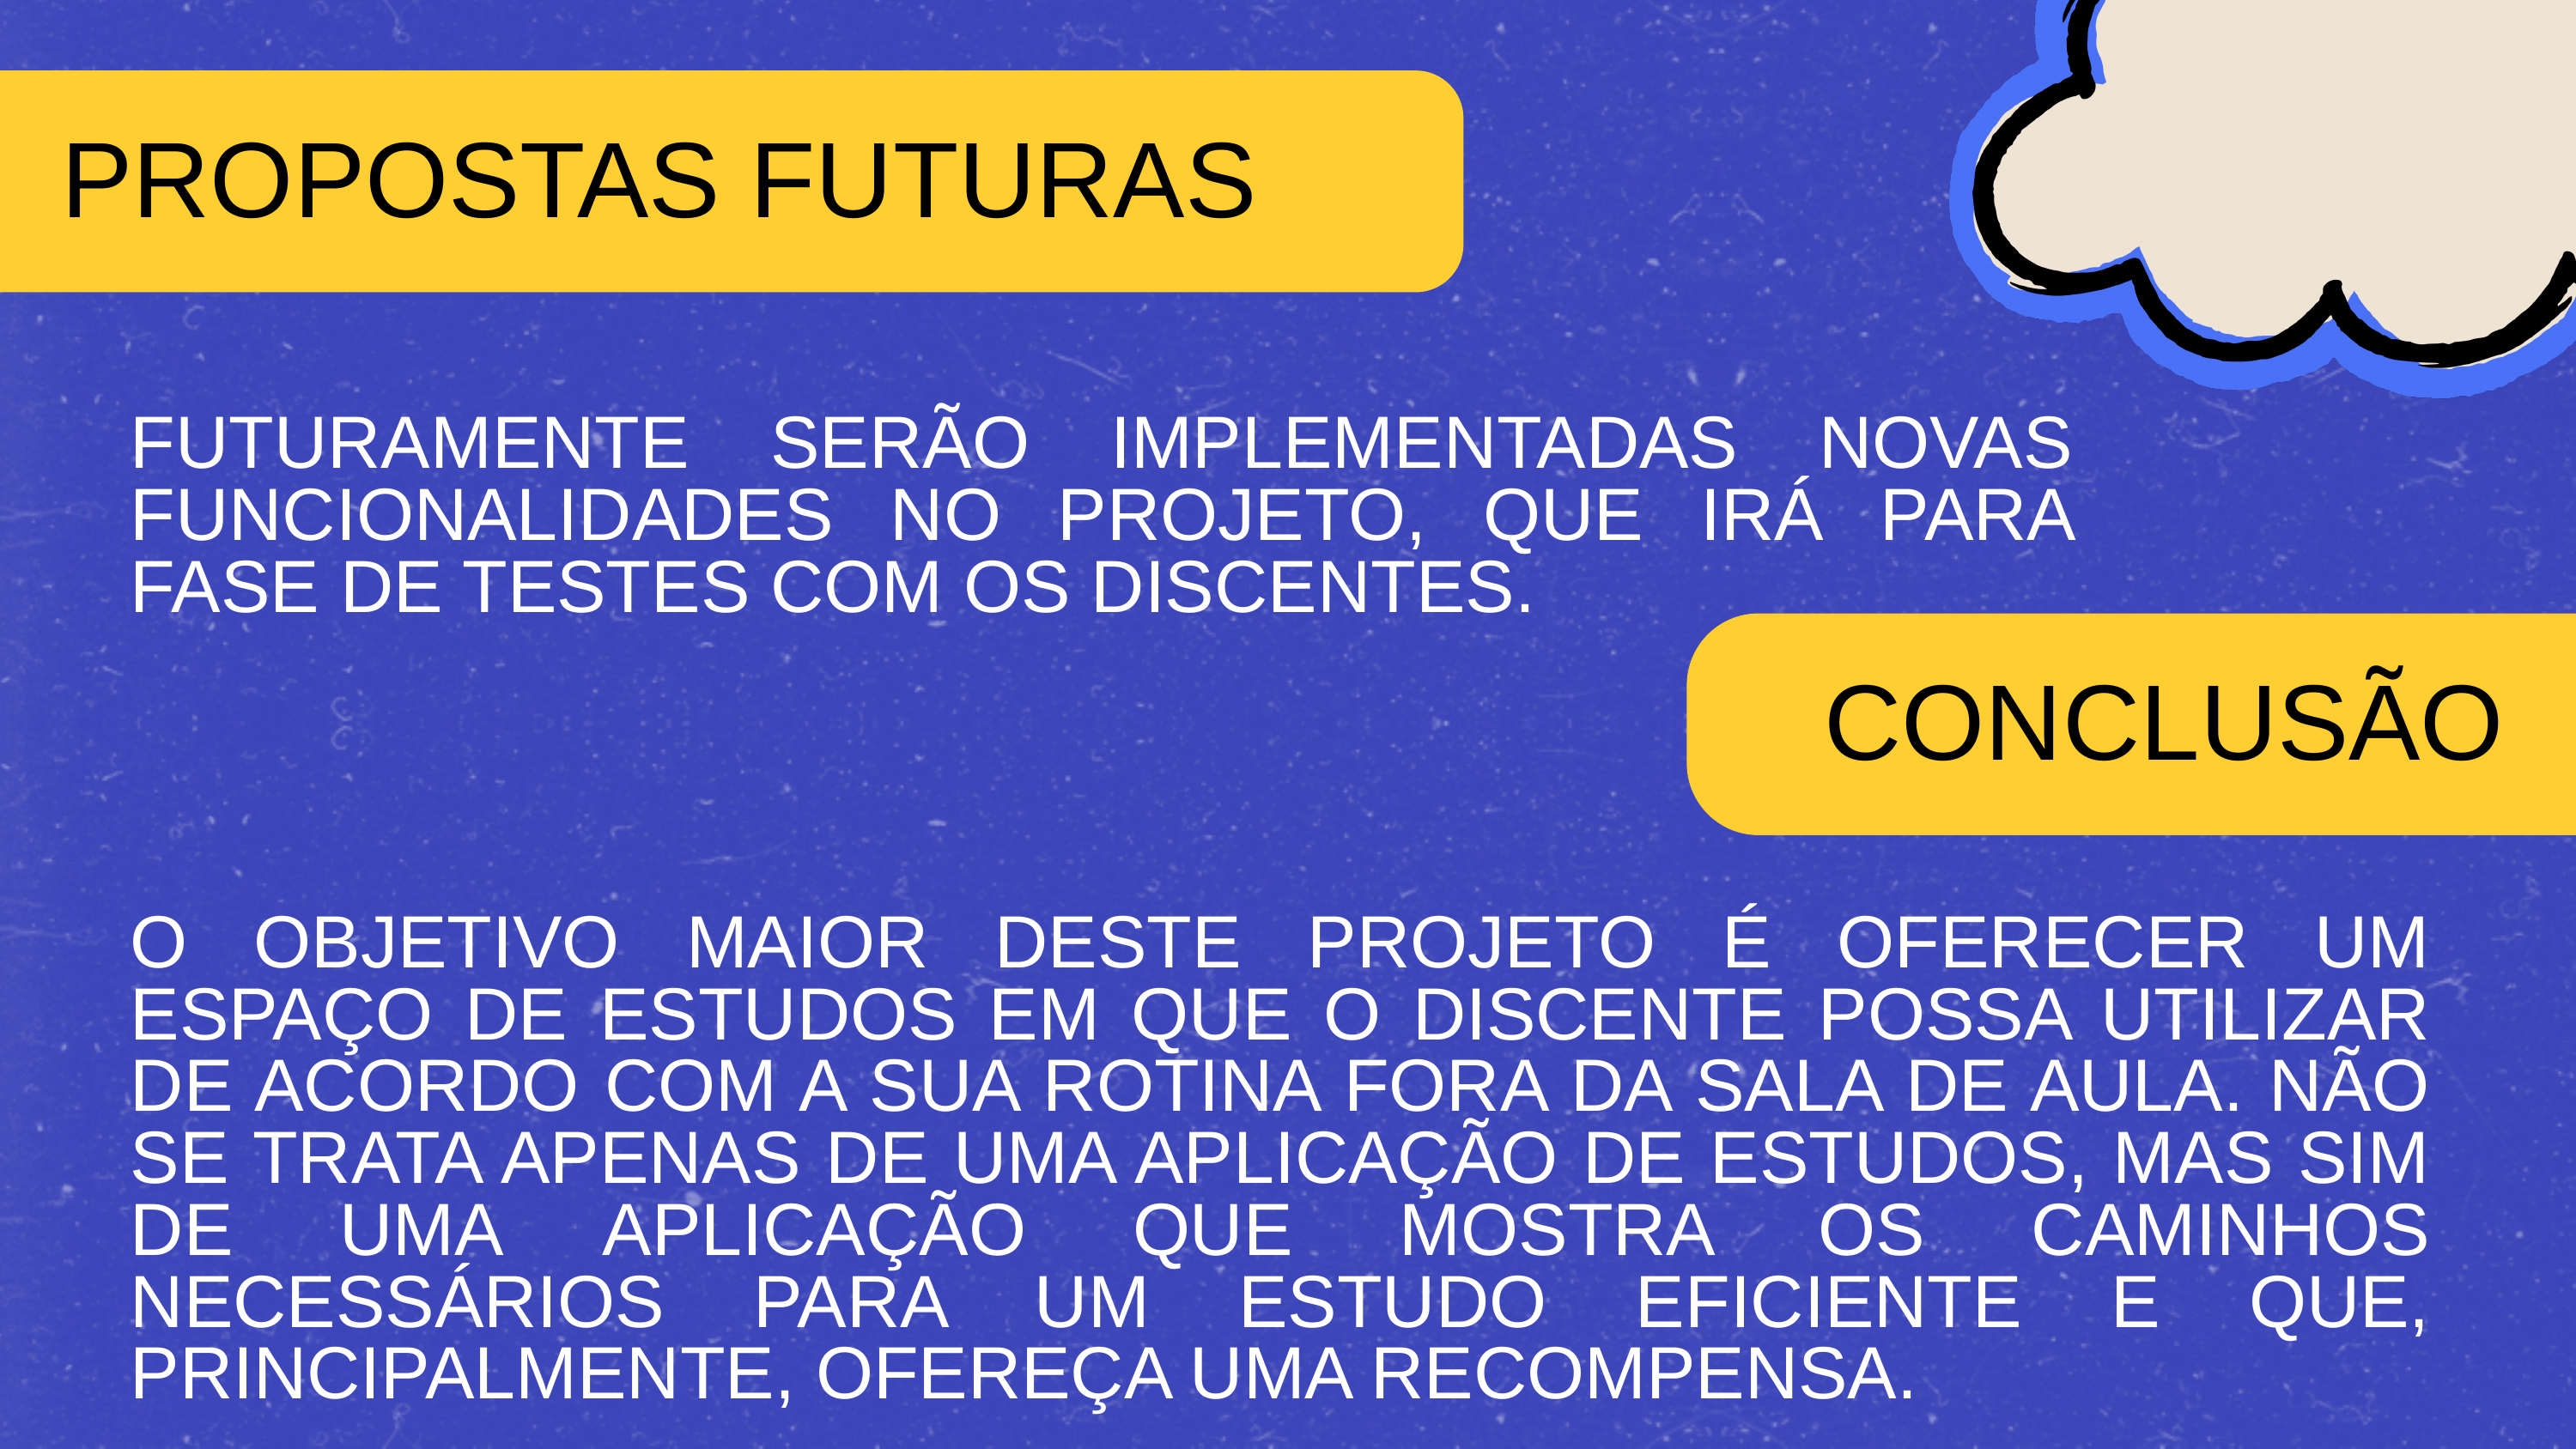

PROPOSTAS FUTURAS
FUTURAMENTE SERÃO IMPLEMENTADAS NOVAS FUNCIONALIDADES NO PROJETO, QUE IRÁ PARA FASE DE TESTES COM OS DISCENTES.

CONCLUSÃO
O OBJETIVO MAIOR DESTE PROJETO É OFERECER UM ESPAÇO DE ESTUDOS EM QUE O DISCENTE POSSA UTILIZAR DE ACORDO COM A SUA ROTINA FORA DA SALA DE AULA. NÃO SE TRATA APENAS DE UMA APLICAÇÃO DE ESTUDOS, MAS SIM DE UMA APLICAÇÃO QUE MOSTRA OS CAMINHOS NECESSÁRIOS PARA UM ESTUDO EFICIENTE E QUE, PRINCIPALMENTE, OFEREÇA UMA RECOMPENSA.